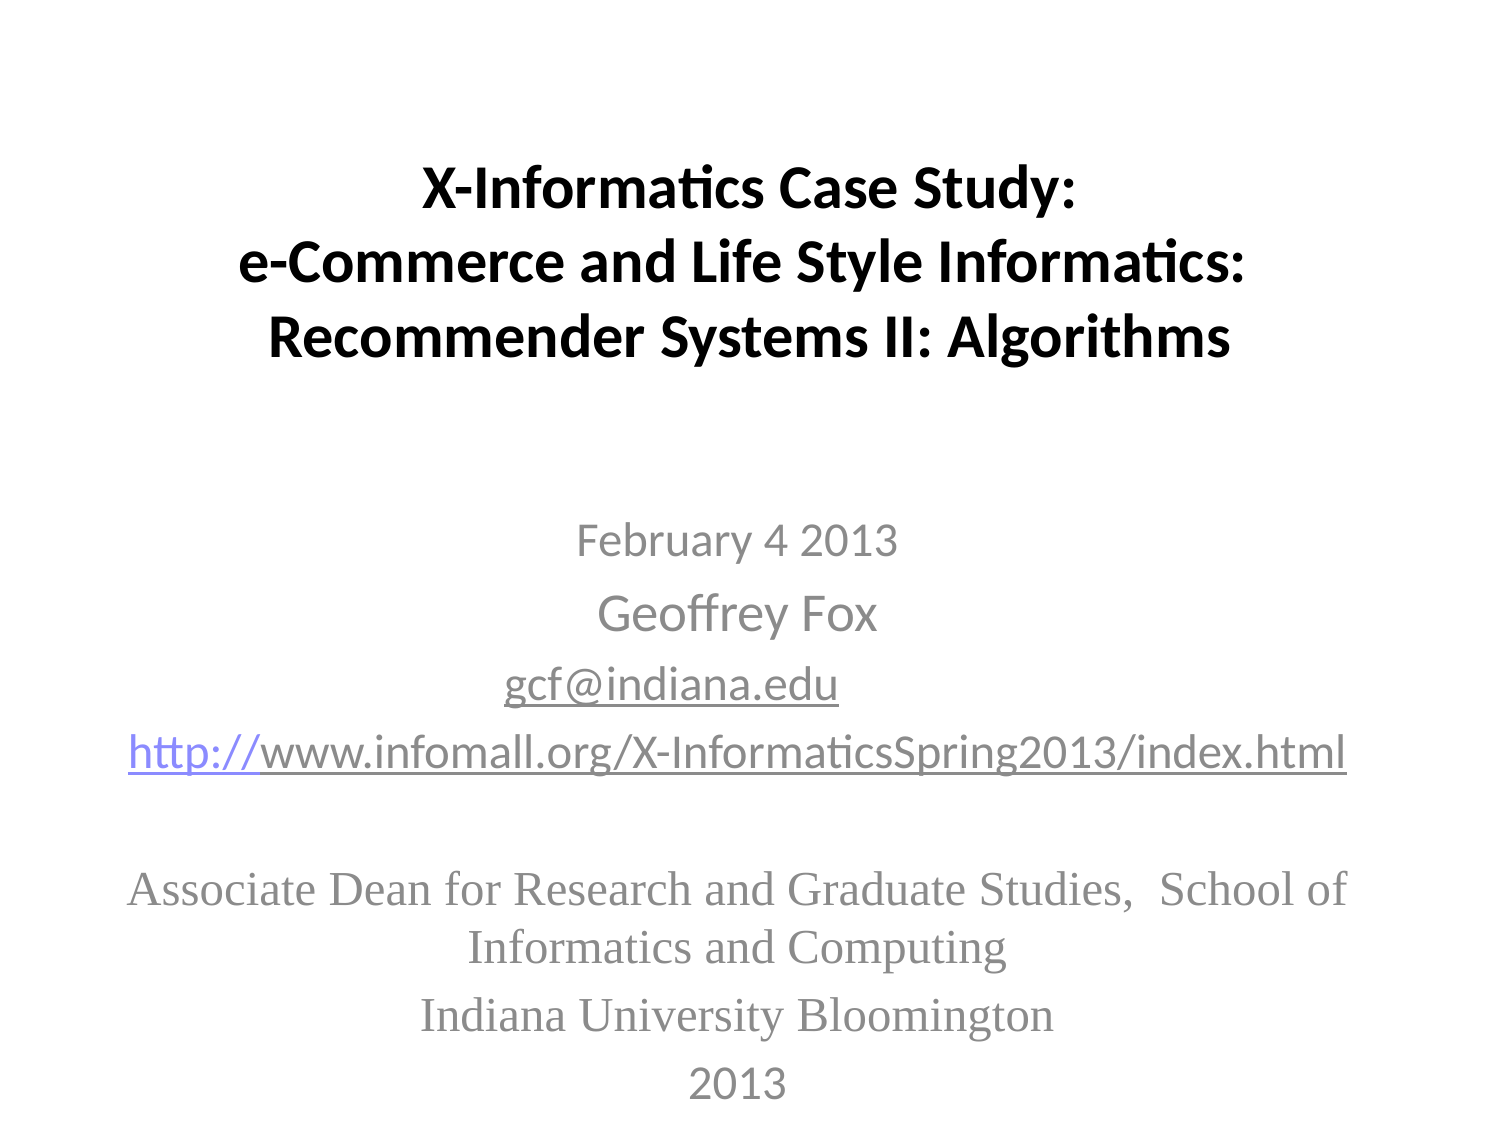

# X-Informatics Case Study: e-Commerce and Life Style Informatics: Recommender Systems II: Algorithms
February 4 2013
Geoffrey Fox
gcf@indiana.edu
 http://www.infomall.org/X-InformaticsSpring2013/index.html

Associate Dean for Research and Graduate Studies,  School of Informatics and Computing
Indiana University Bloomington
2013